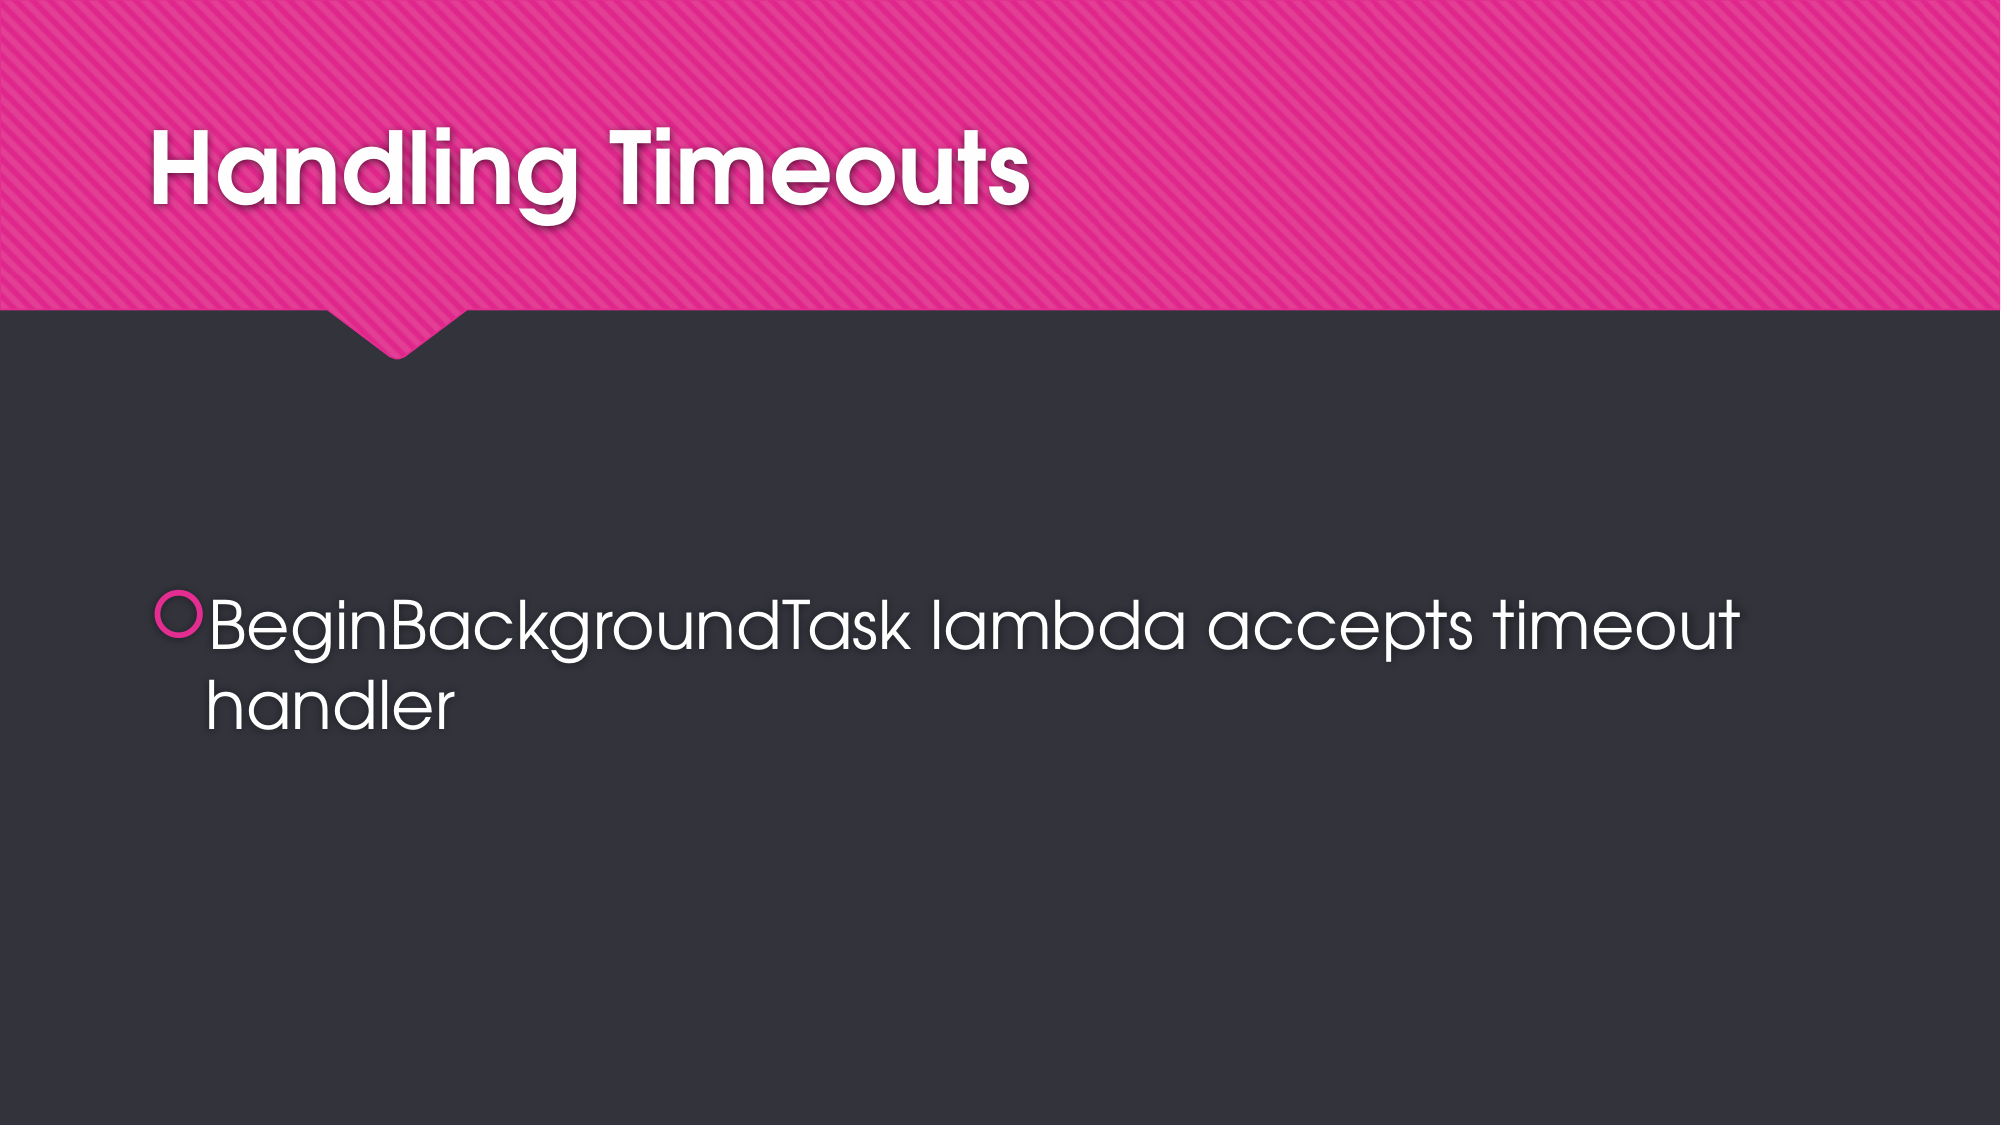

# Handling Timeouts
BeginBackgroundTask lambda accepts timeout handler